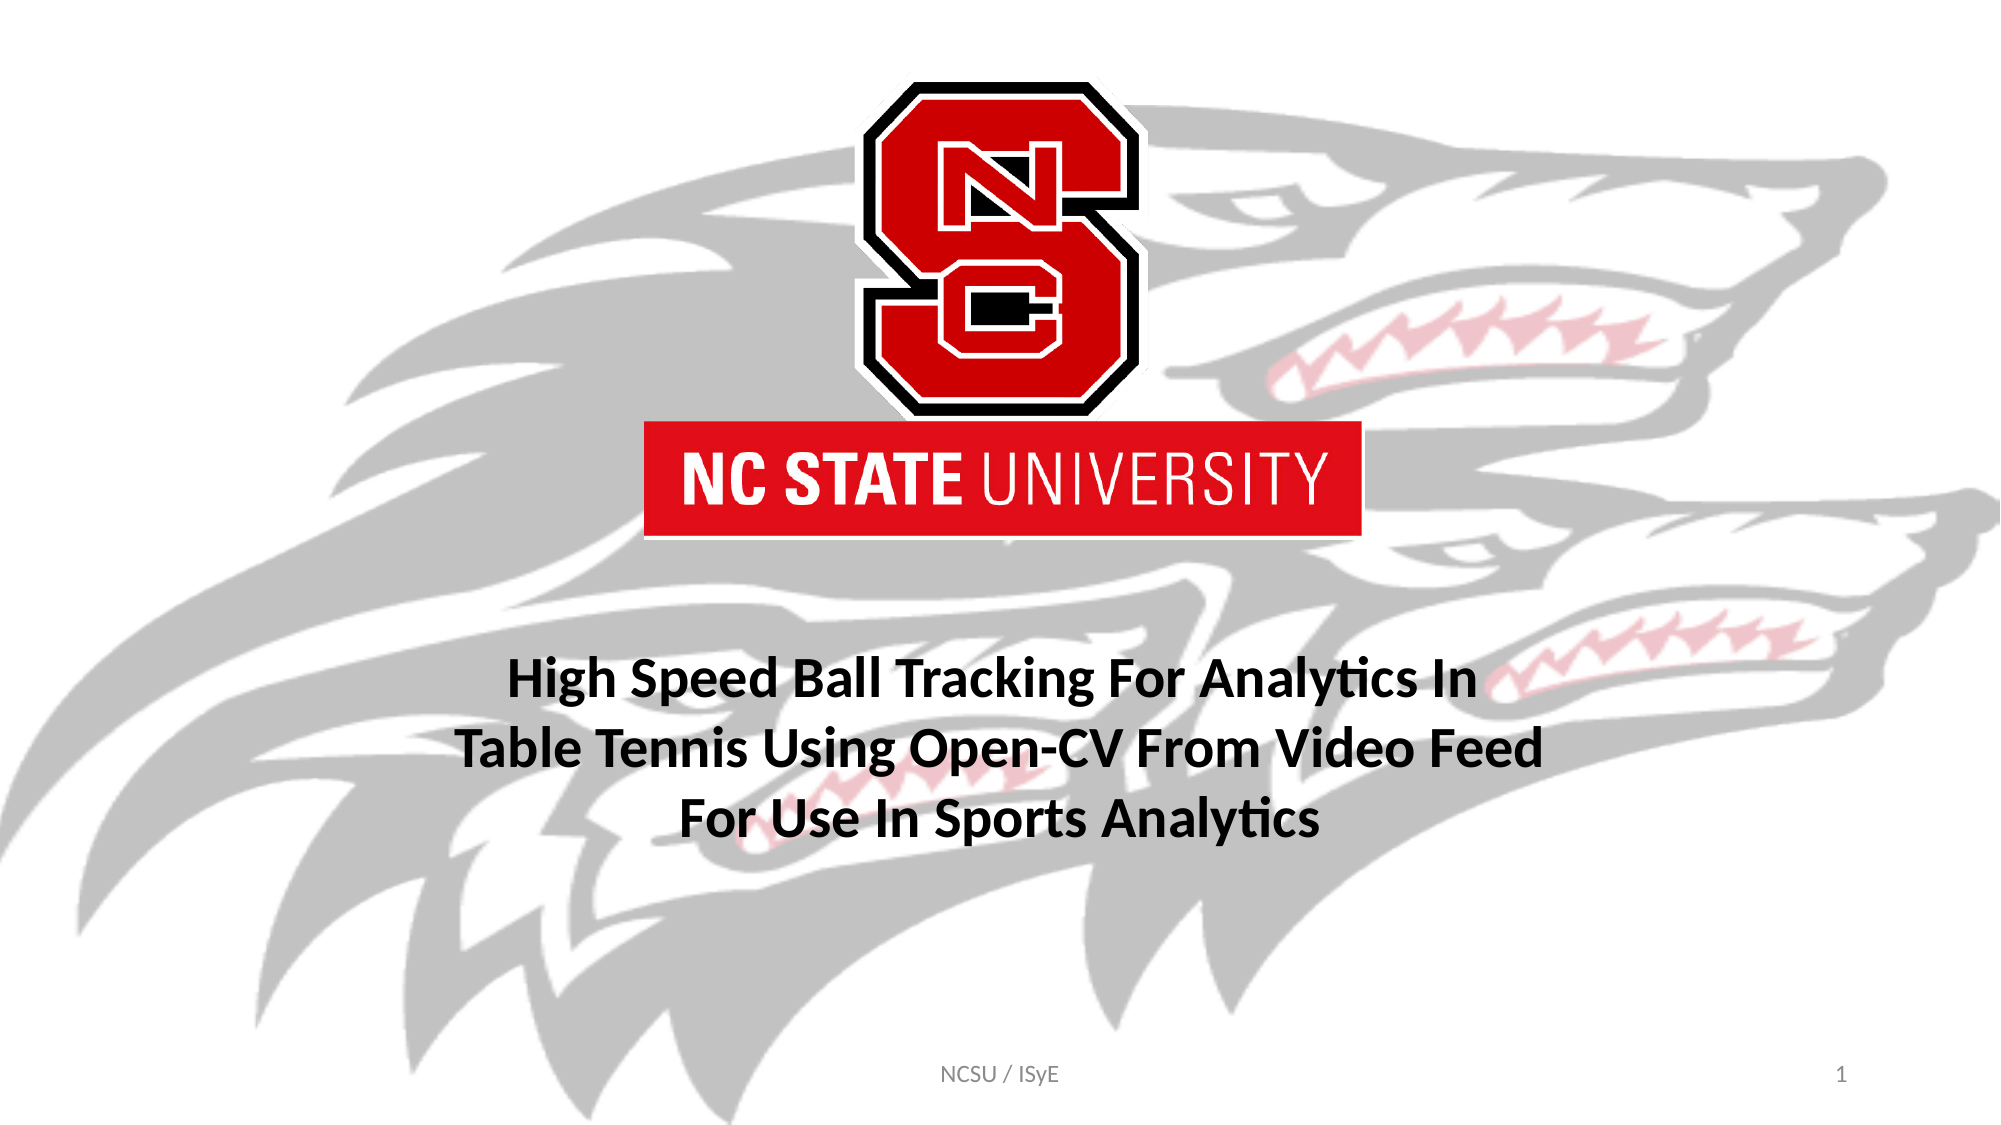

High Speed Ball Tracking For Analytics In
Table Tennis Using Open-CV From Video Feed
For Use In Sports Analytics
NCSU / ISyE
1